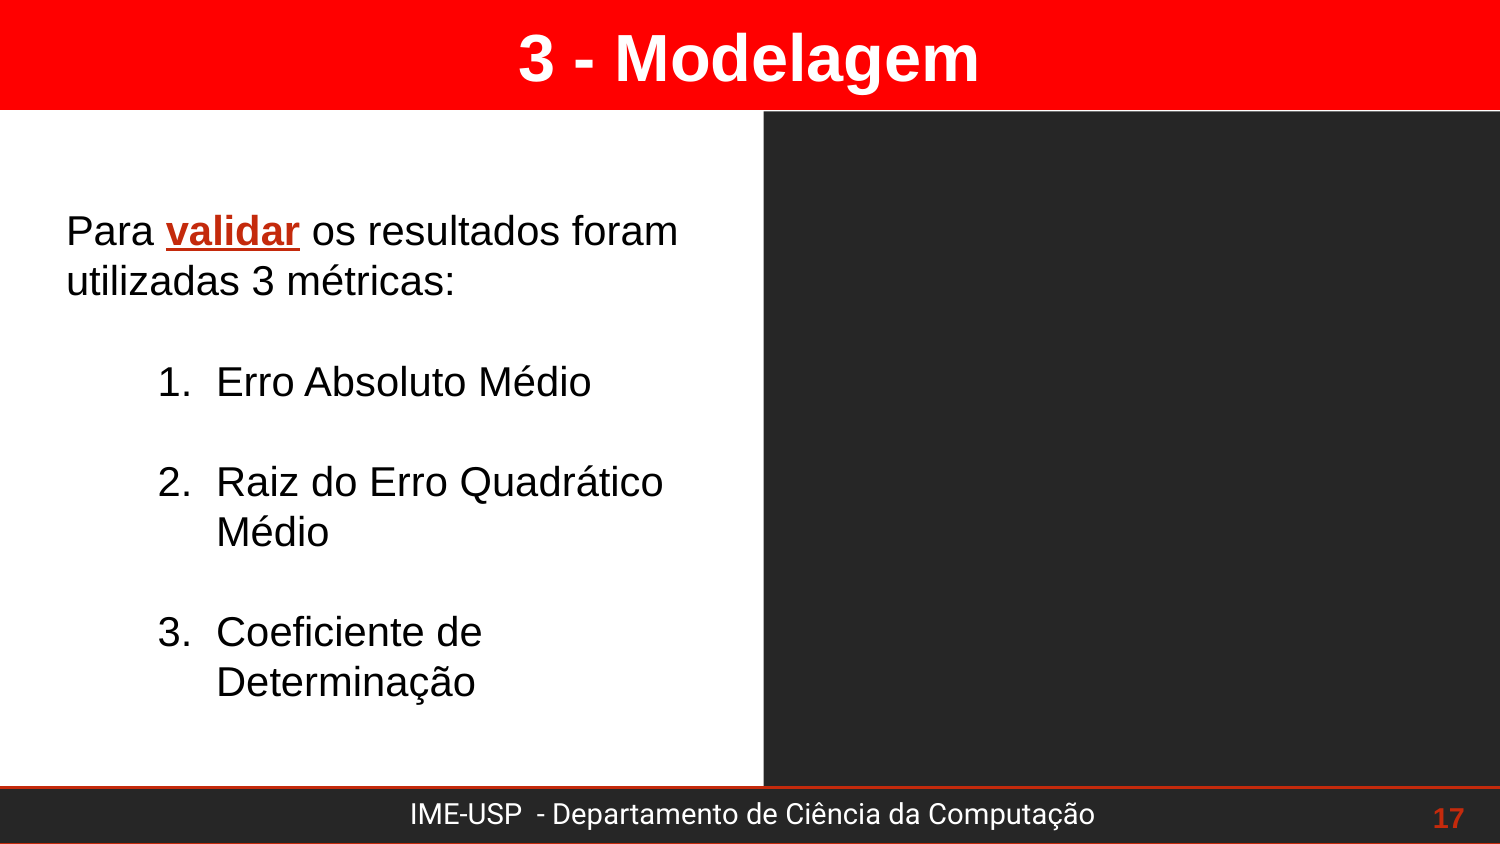

3 - Modelagem

Para validar os resultados foram utilizadas 3 métricas:

Erro Absoluto Médio

Raiz do Erro Quadrático Médio

Coeficiente de Determinação

16
17
IME-USP  - Departamento de Ciência da Computação